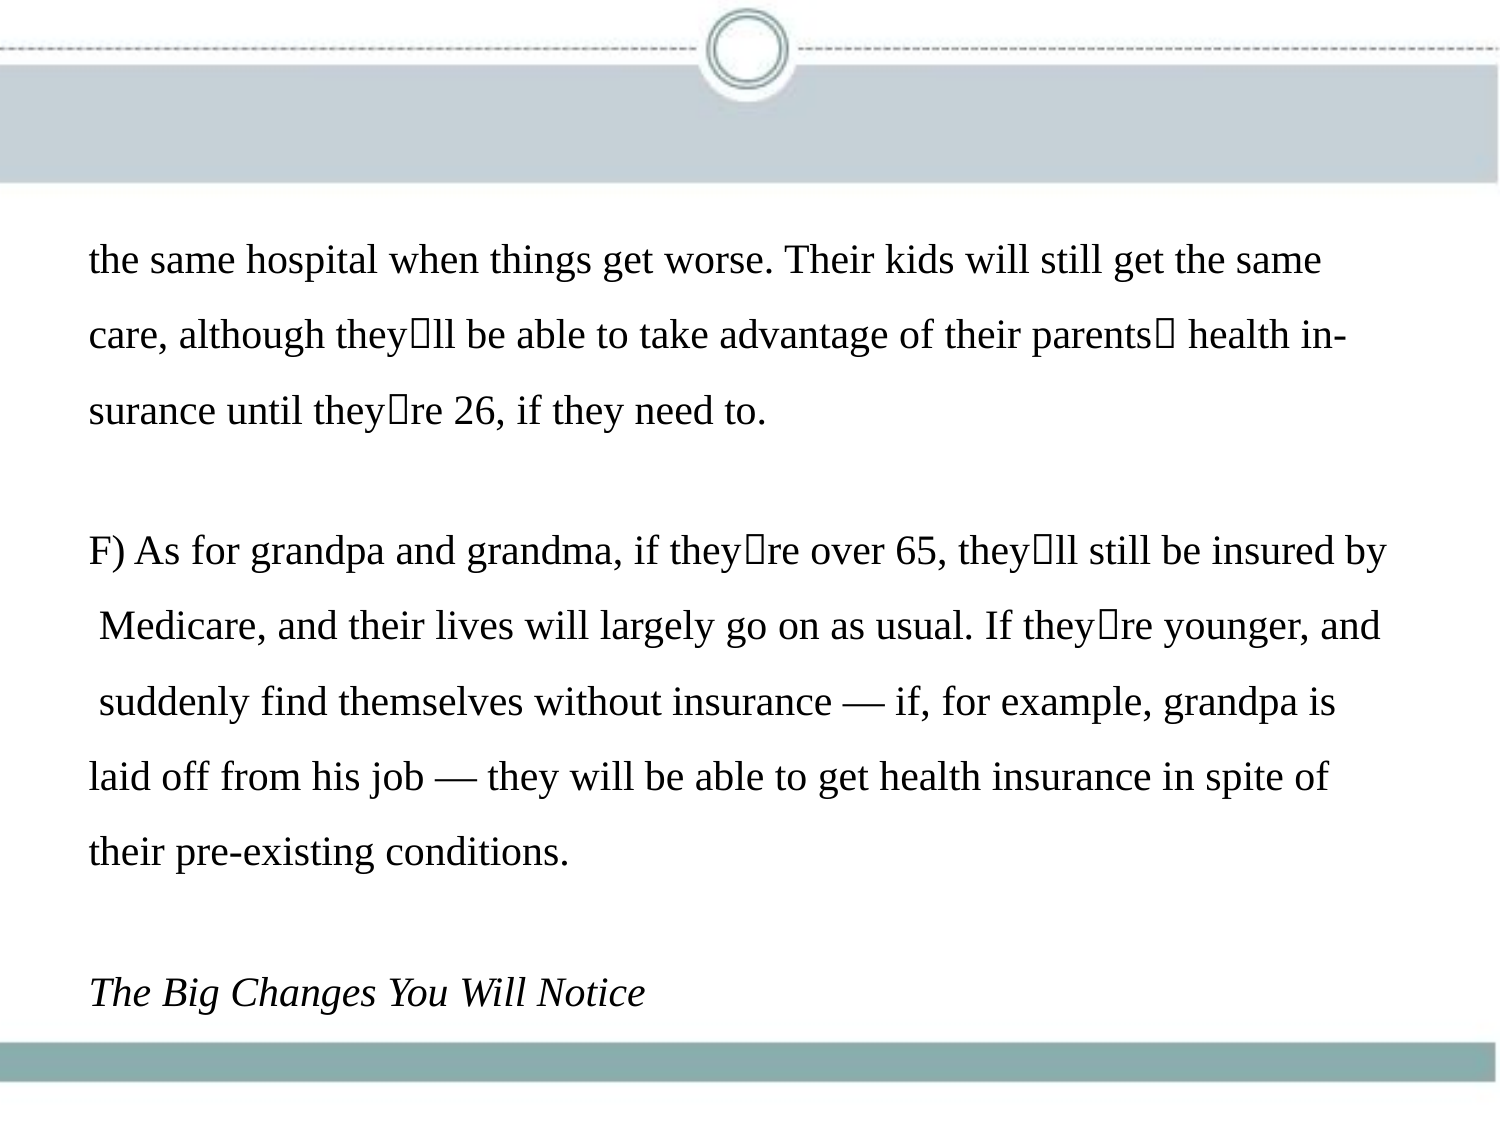

the same hospital when things get worse. Their kids will still get the same
care, although they􀆳ll be able to take advantage of their parents􀆳 health in-
surance until they􀆳re 26, if they need to.
F) As for grandpa and grandma, if they􀆳re over 65, they􀆳ll still be insured by
 Medicare, and their lives will largely go on as usual. If they􀆳re younger, and
 suddenly find themselves without insurance — if, for example, grandpa is
laid off from his job — they will be able to get health insurance in spite of
their pre-existing conditions.
The Big Changes You Will Notice